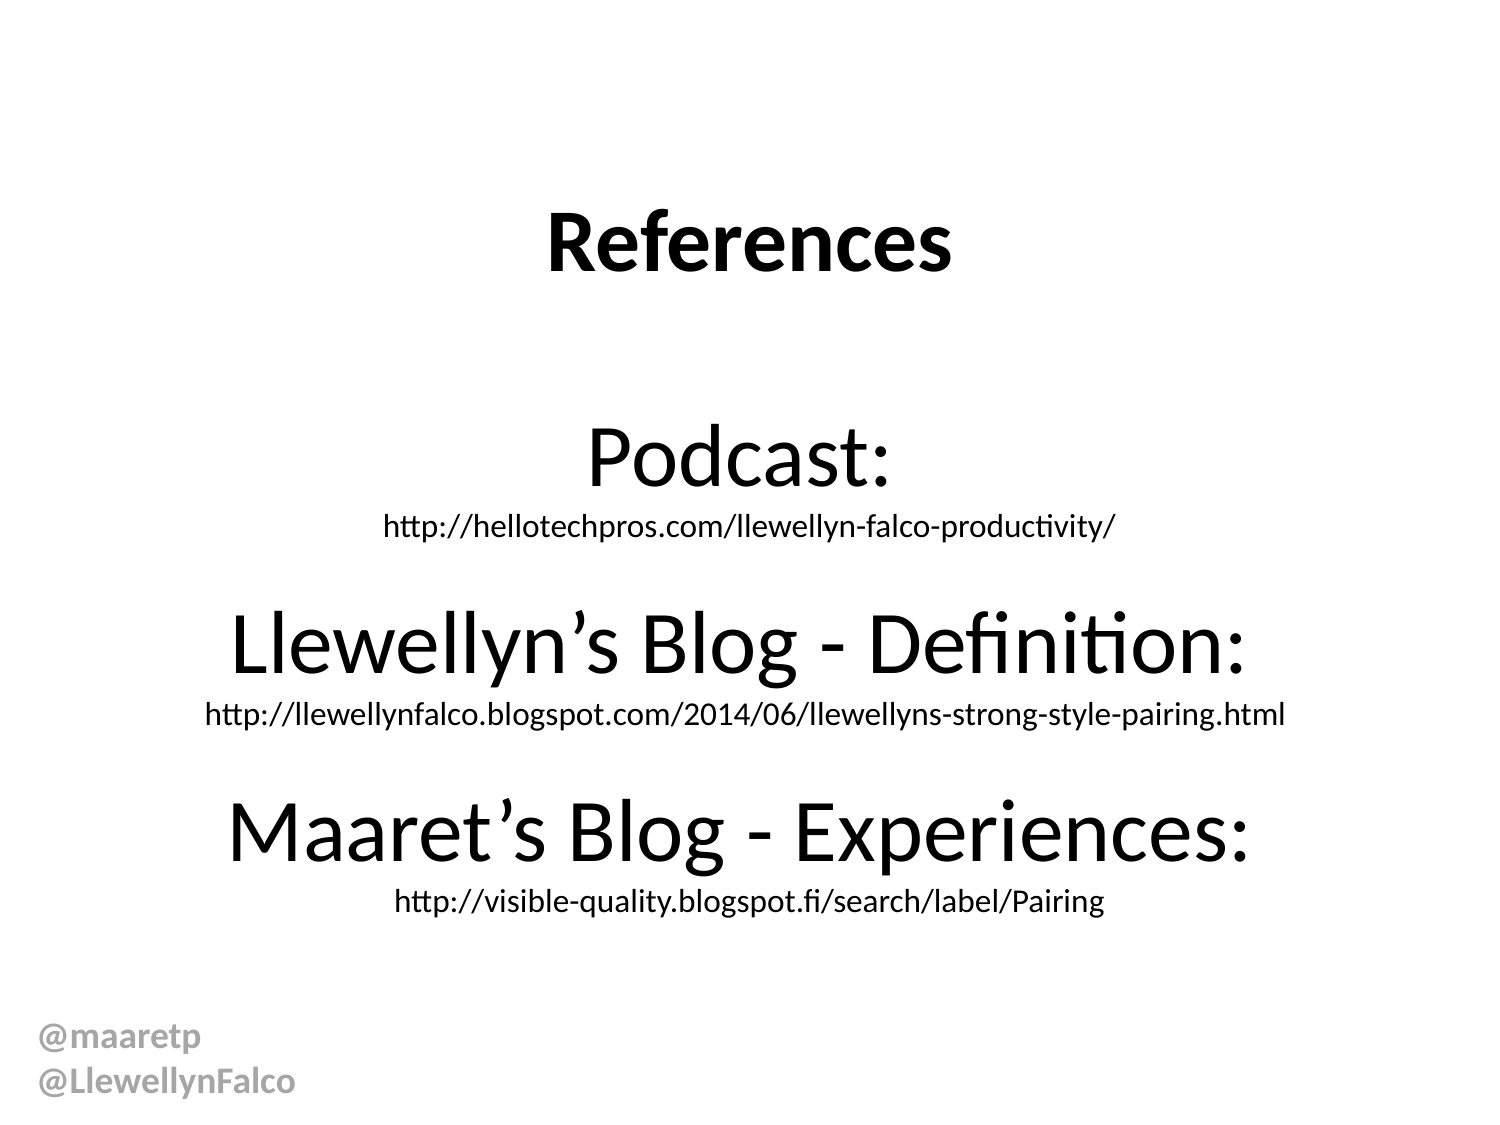

# References Podcast: http://hellotechpros.com/llewellyn-falco-productivity/ Llewellyn’s Blog - Definition: http://llewellynfalco.blogspot.com/2014/06/llewellyns-strong-style-pairing.html Maaret’s Blog - Experiences: http://visible-quality.blogspot.fi/search/label/Pairing